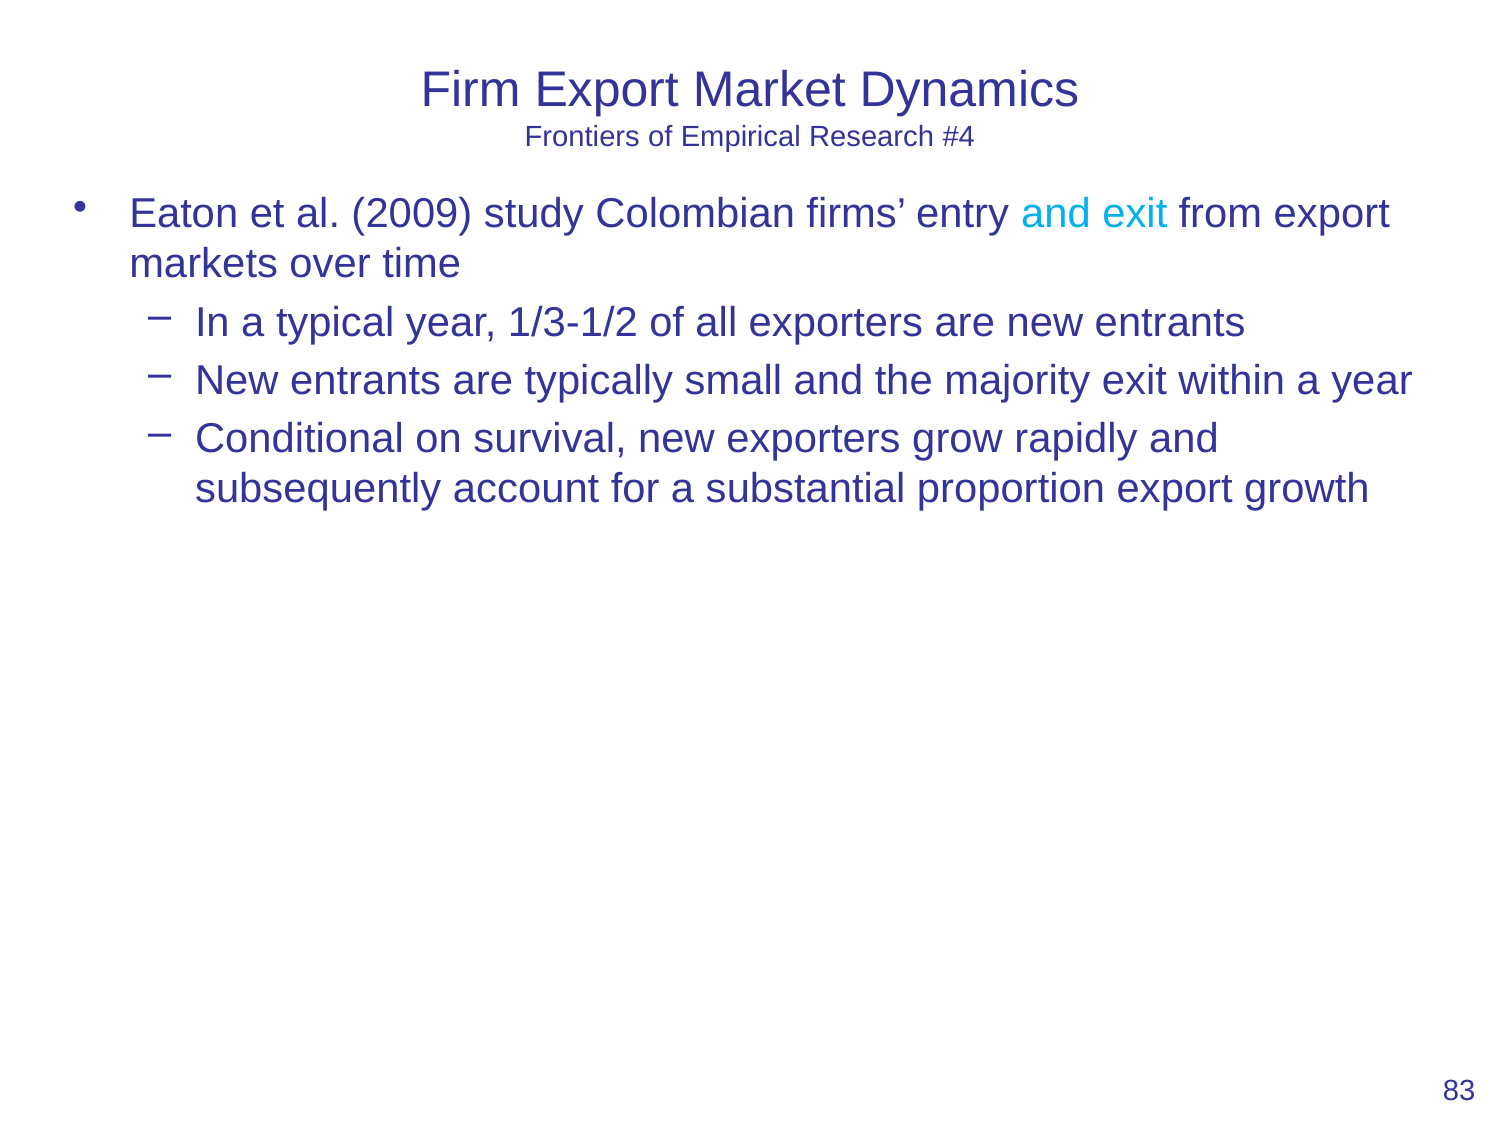

# Firm Export Market Dynamics Frontiers of Empirical Research #4
Eaton et al. (2009) study Colombian firms’ entry and exit from export markets over time
In a typical year, 1/3-1/2 of all exporters are new entrants
New entrants are typically small and the majority exit within a year
Conditional on survival, new exporters grow rapidly and subsequently account for a substantial proportion export growth

83